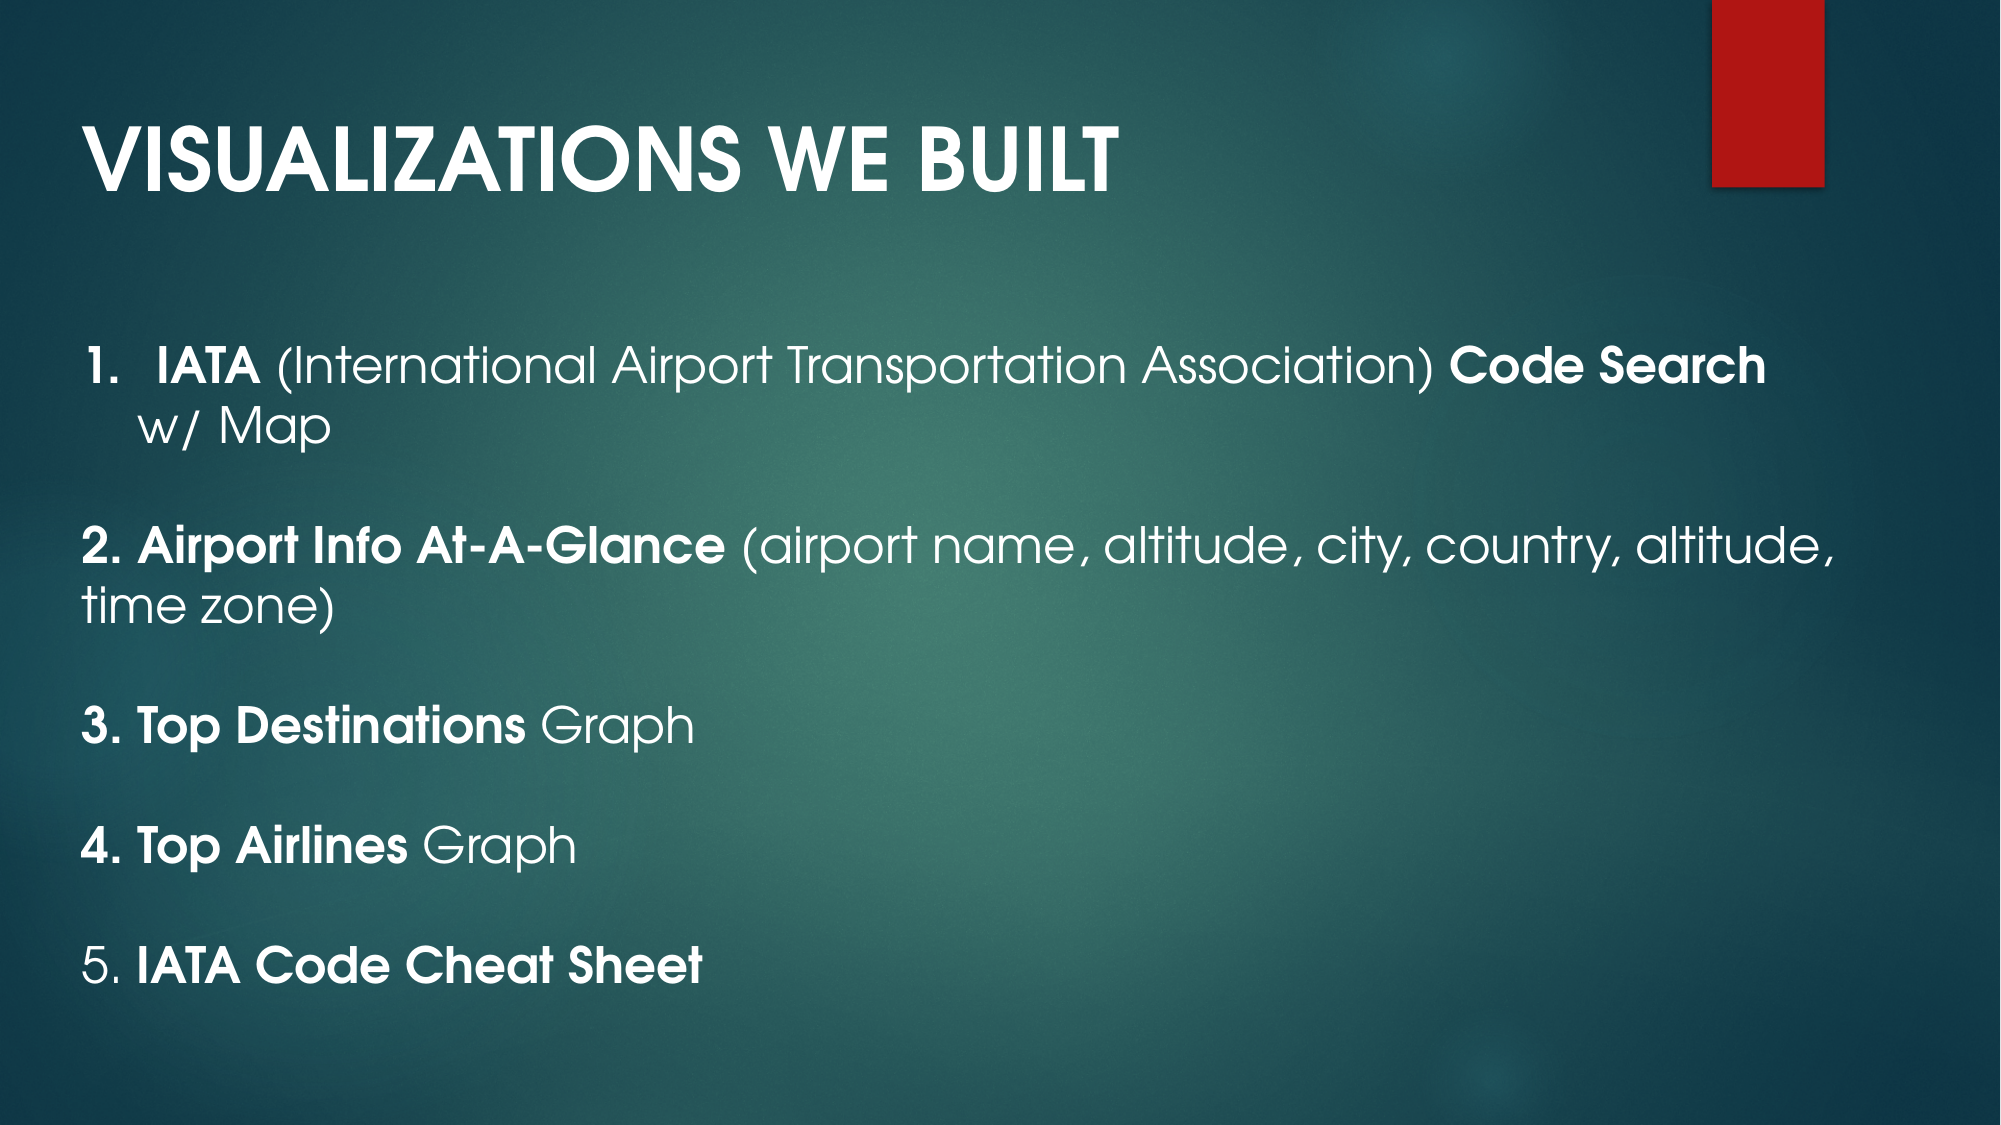

# VISUALIZATIONS WE BUILT

IATA (International Airport Transportation Association) Code Search
    w/ Map

2. Airport Info At-A-Glance (airport name, altitude, city, country, altitude, time zone)

3. Top Destinations Graph

4. Top Airlines Graph

5. IATA Code Cheat Sheet